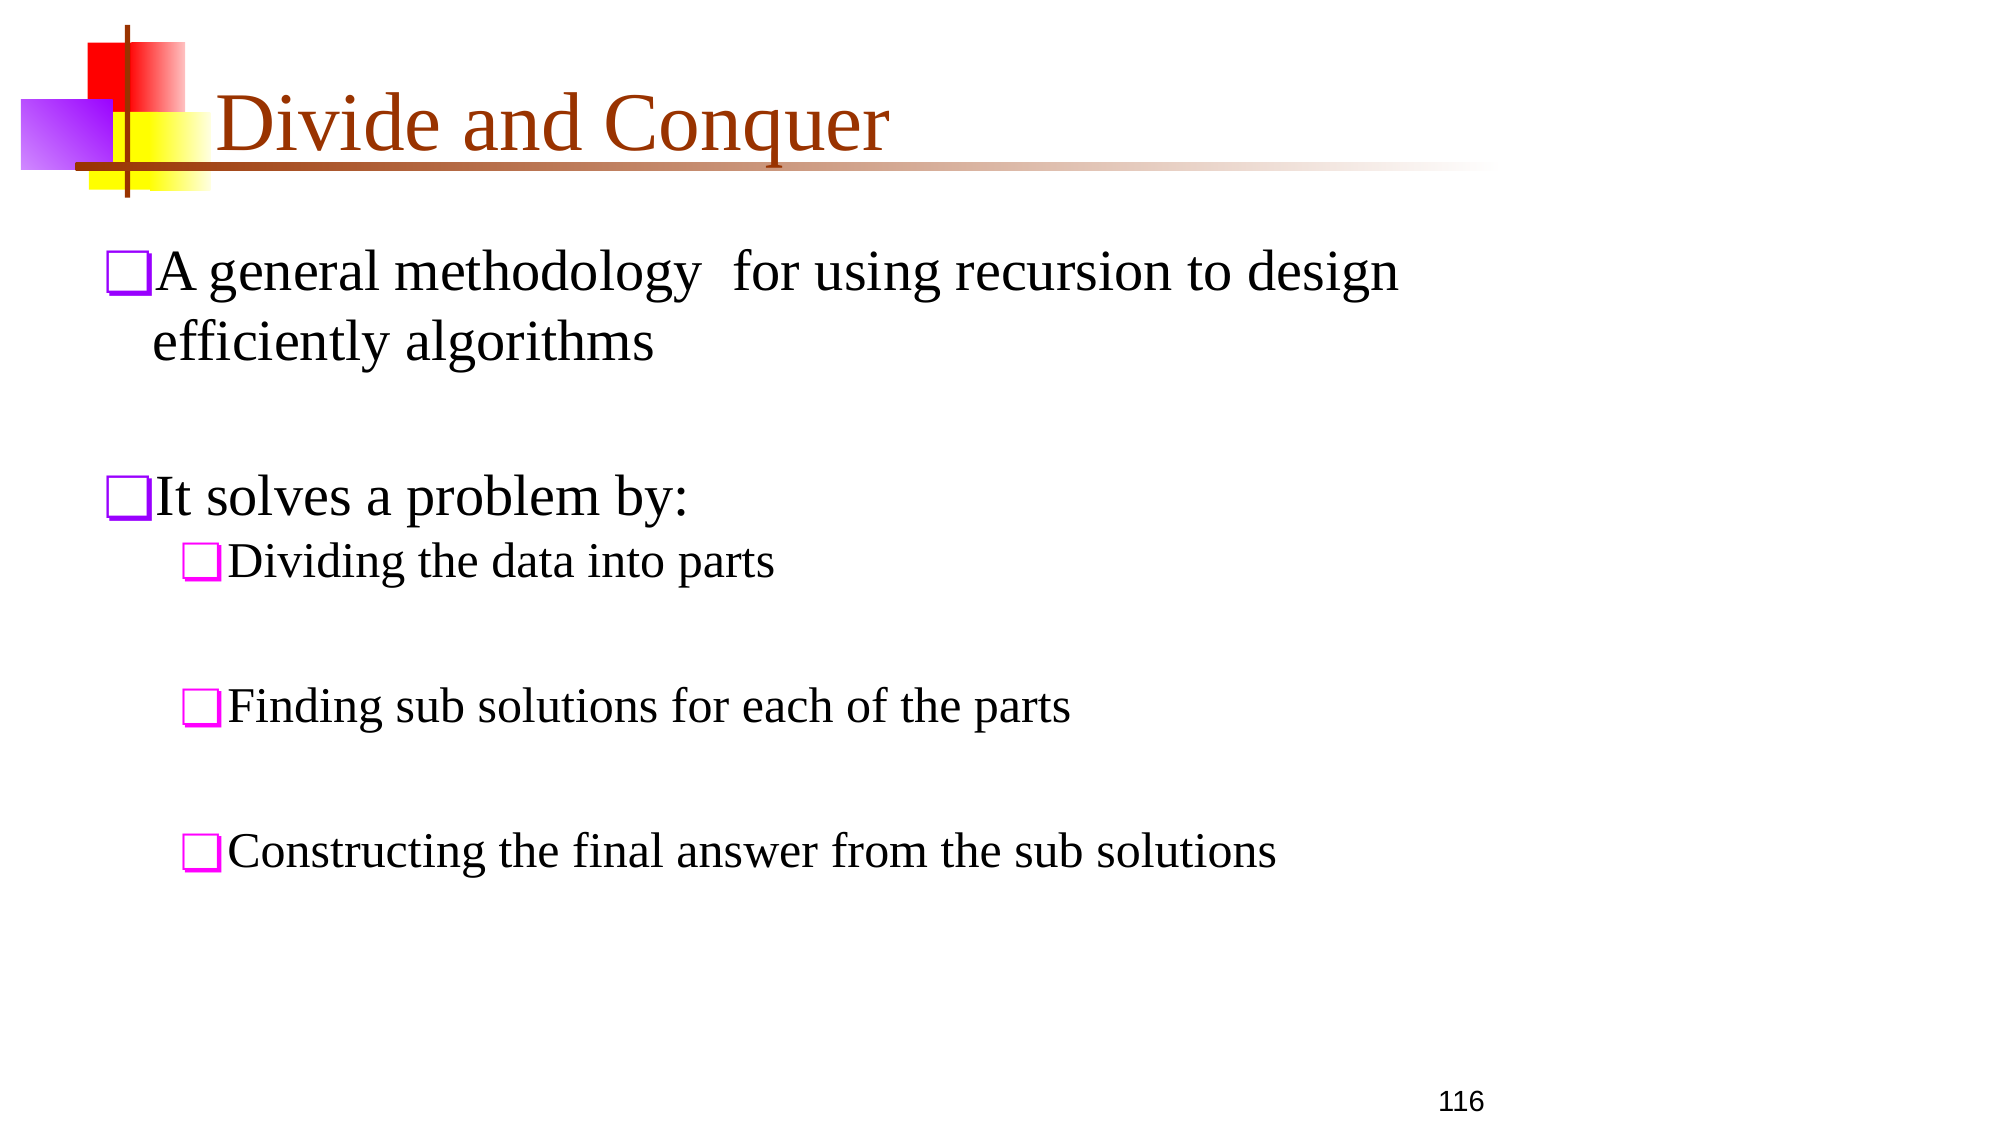

# Divide and Conquer
A general methodology  for using recursion to design efficiently algorithms

It solves a problem by:
Dividing the data into parts

Finding sub solutions for each of the parts

Constructing the final answer from the sub solutions

116